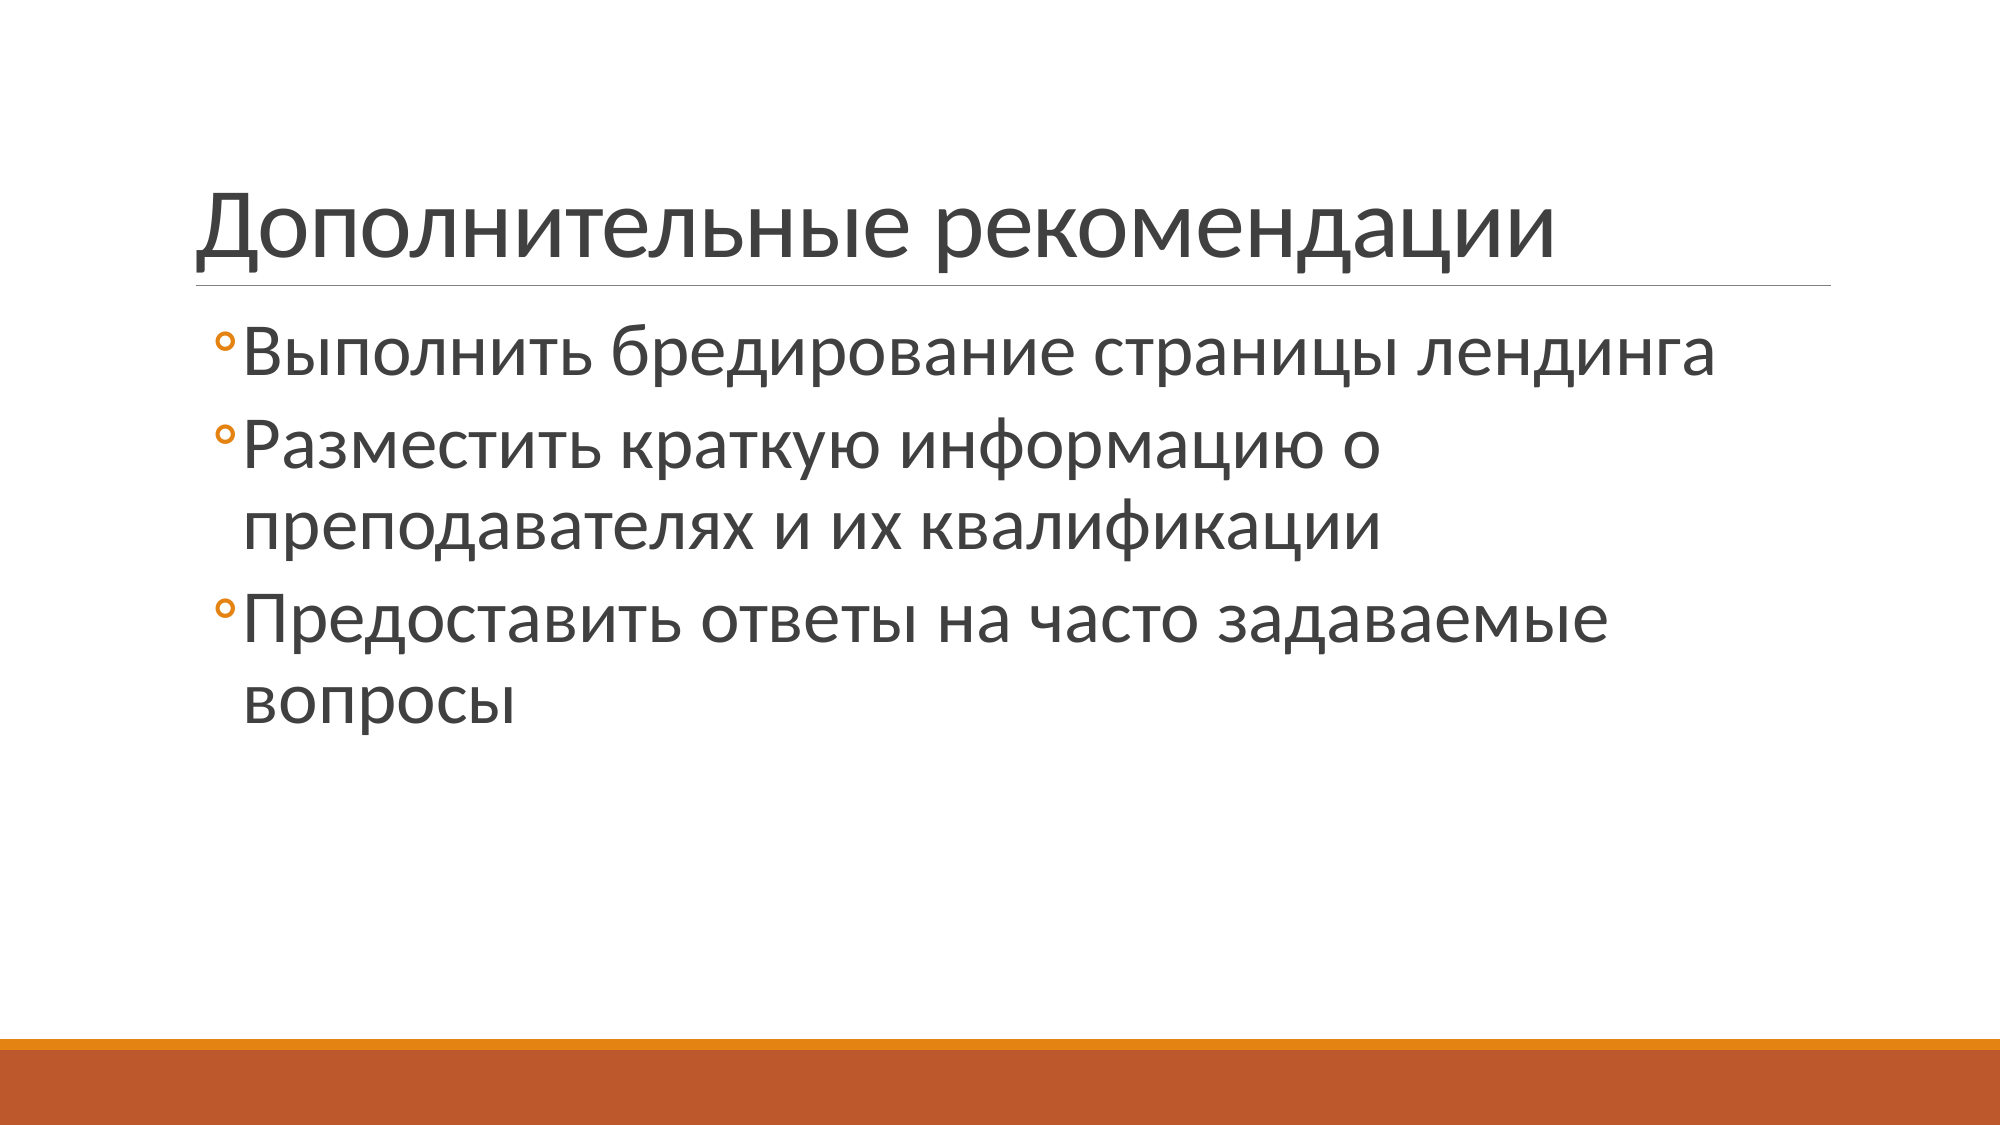

# Дополнительные рекомендации
Выполнить бредирование страницы лендинга
Разместить краткую информацию о преподавателях и их квалификации
Предоставить ответы на часто задаваемые вопросы